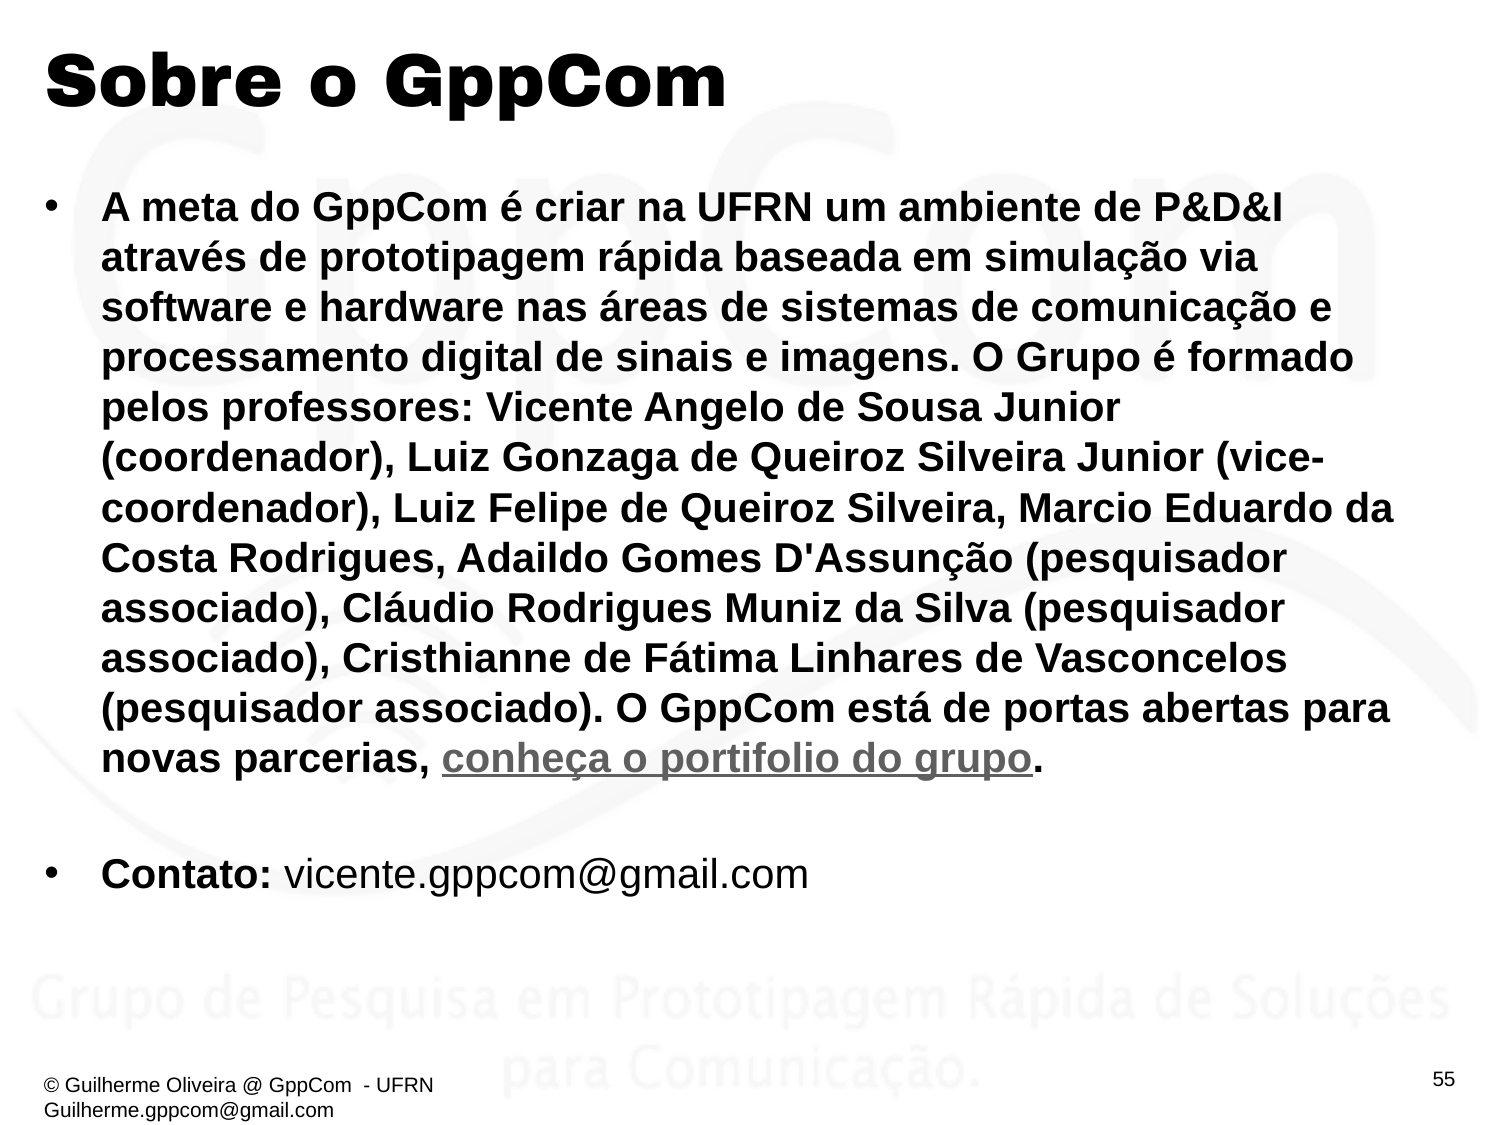

# Sobre o GppCom
A meta do GppCom é criar na UFRN um ambiente de P&D&I através de prototipagem rápida baseada em simulação via software e hardware nas áreas de sistemas de comunicação e processamento digital de sinais e imagens. O Grupo é formado pelos professores: Vicente Angelo de Sousa Junior (coordenador), Luiz Gonzaga de Queiroz Silveira Junior (vice-coordenador), Luiz Felipe de Queiroz Silveira, Marcio Eduardo da Costa Rodrigues, Adaildo Gomes D'Assunção (pesquisador associado), Cláudio Rodrigues Muniz da Silva (pesquisador associado), Cristhianne de Fátima Linhares de Vasconcelos (pesquisador associado). O GppCom está de portas abertas para novas parcerias, conheça o portifolio do grupo.

Contato: vicente.gppcom@gmail.com

55